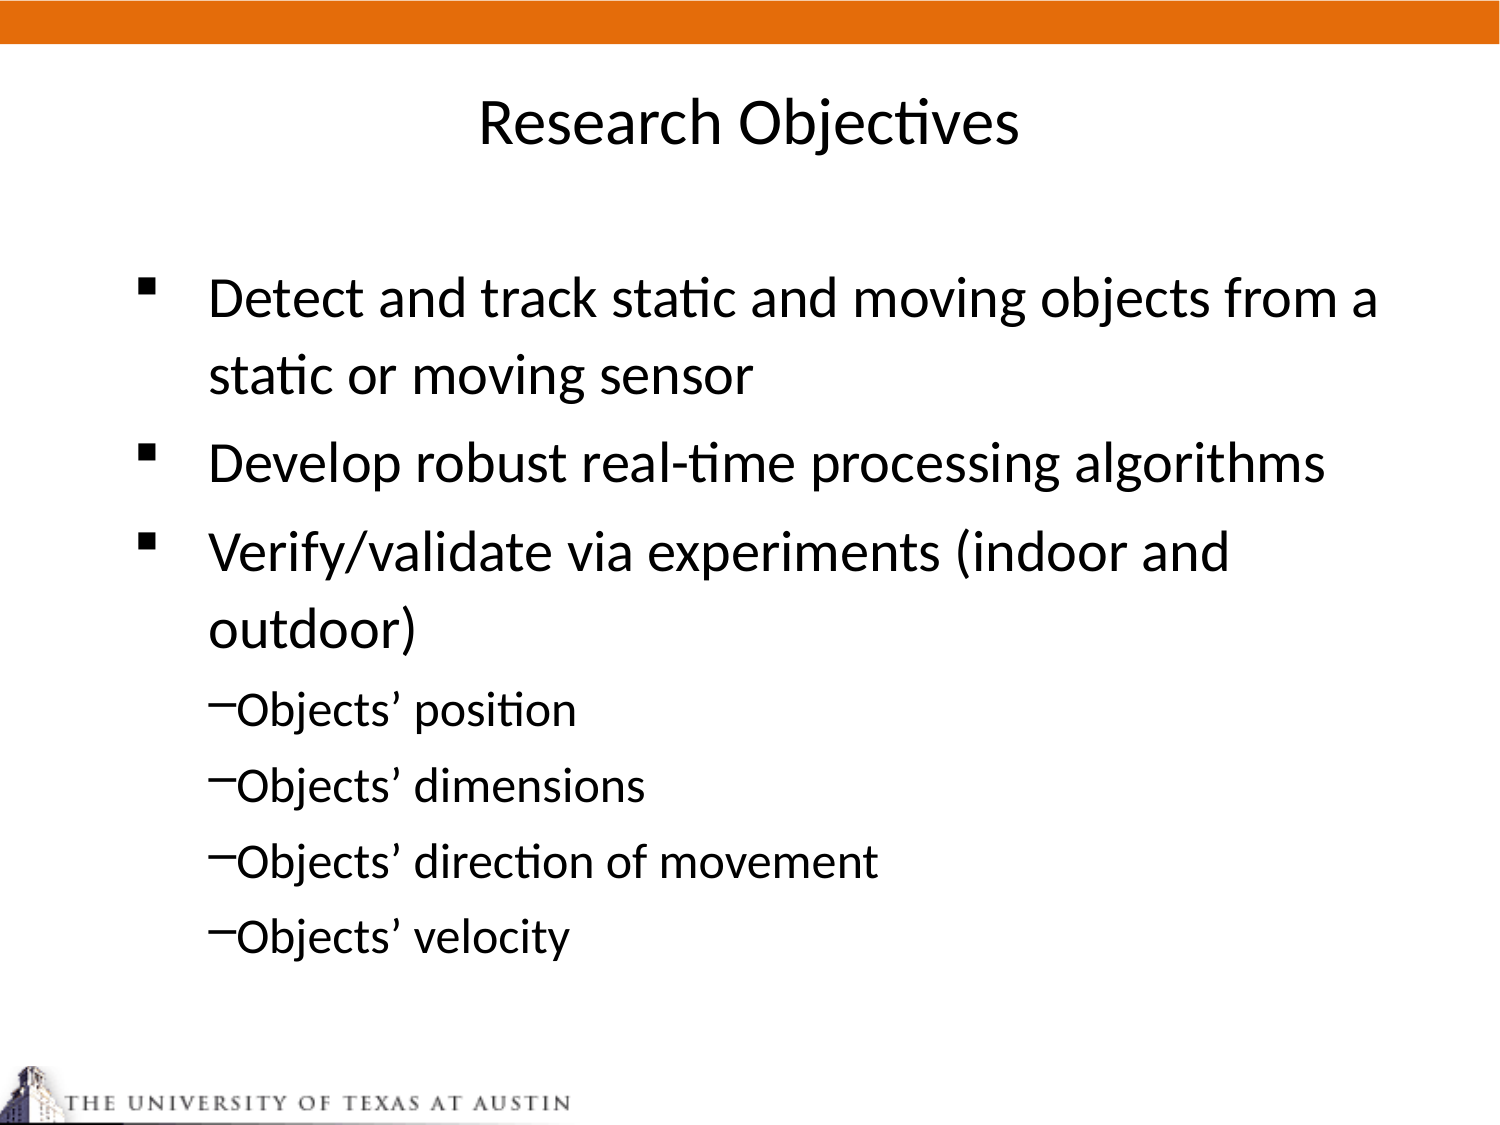

Research Objectives
Detect and track static and moving objects from a static or moving sensor
Develop robust real-time processing algorithms
Verify/validate via experiments (indoor and outdoor)
Objects’ position
Objects’ dimensions
Objects’ direction of movement
Objects’ velocity